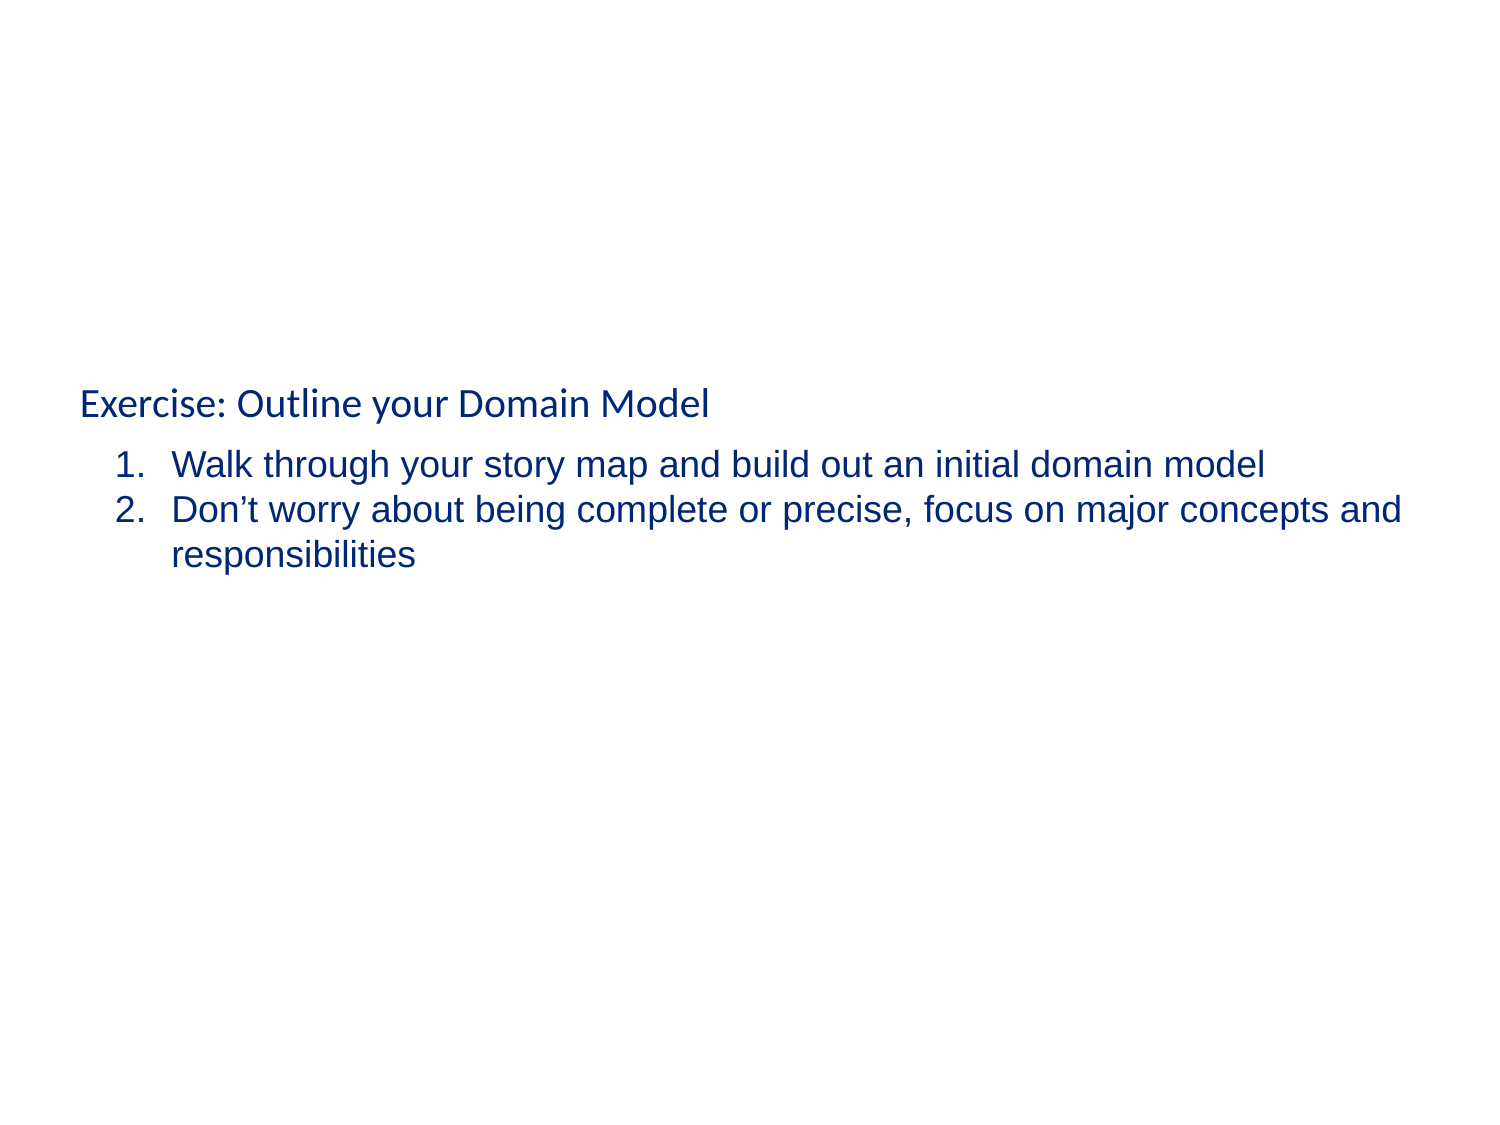

Exercise: Outline your Domain Model
Walk through your story map and build out an initial domain model
Don’t worry about being complete or precise, focus on major concepts and responsibilities